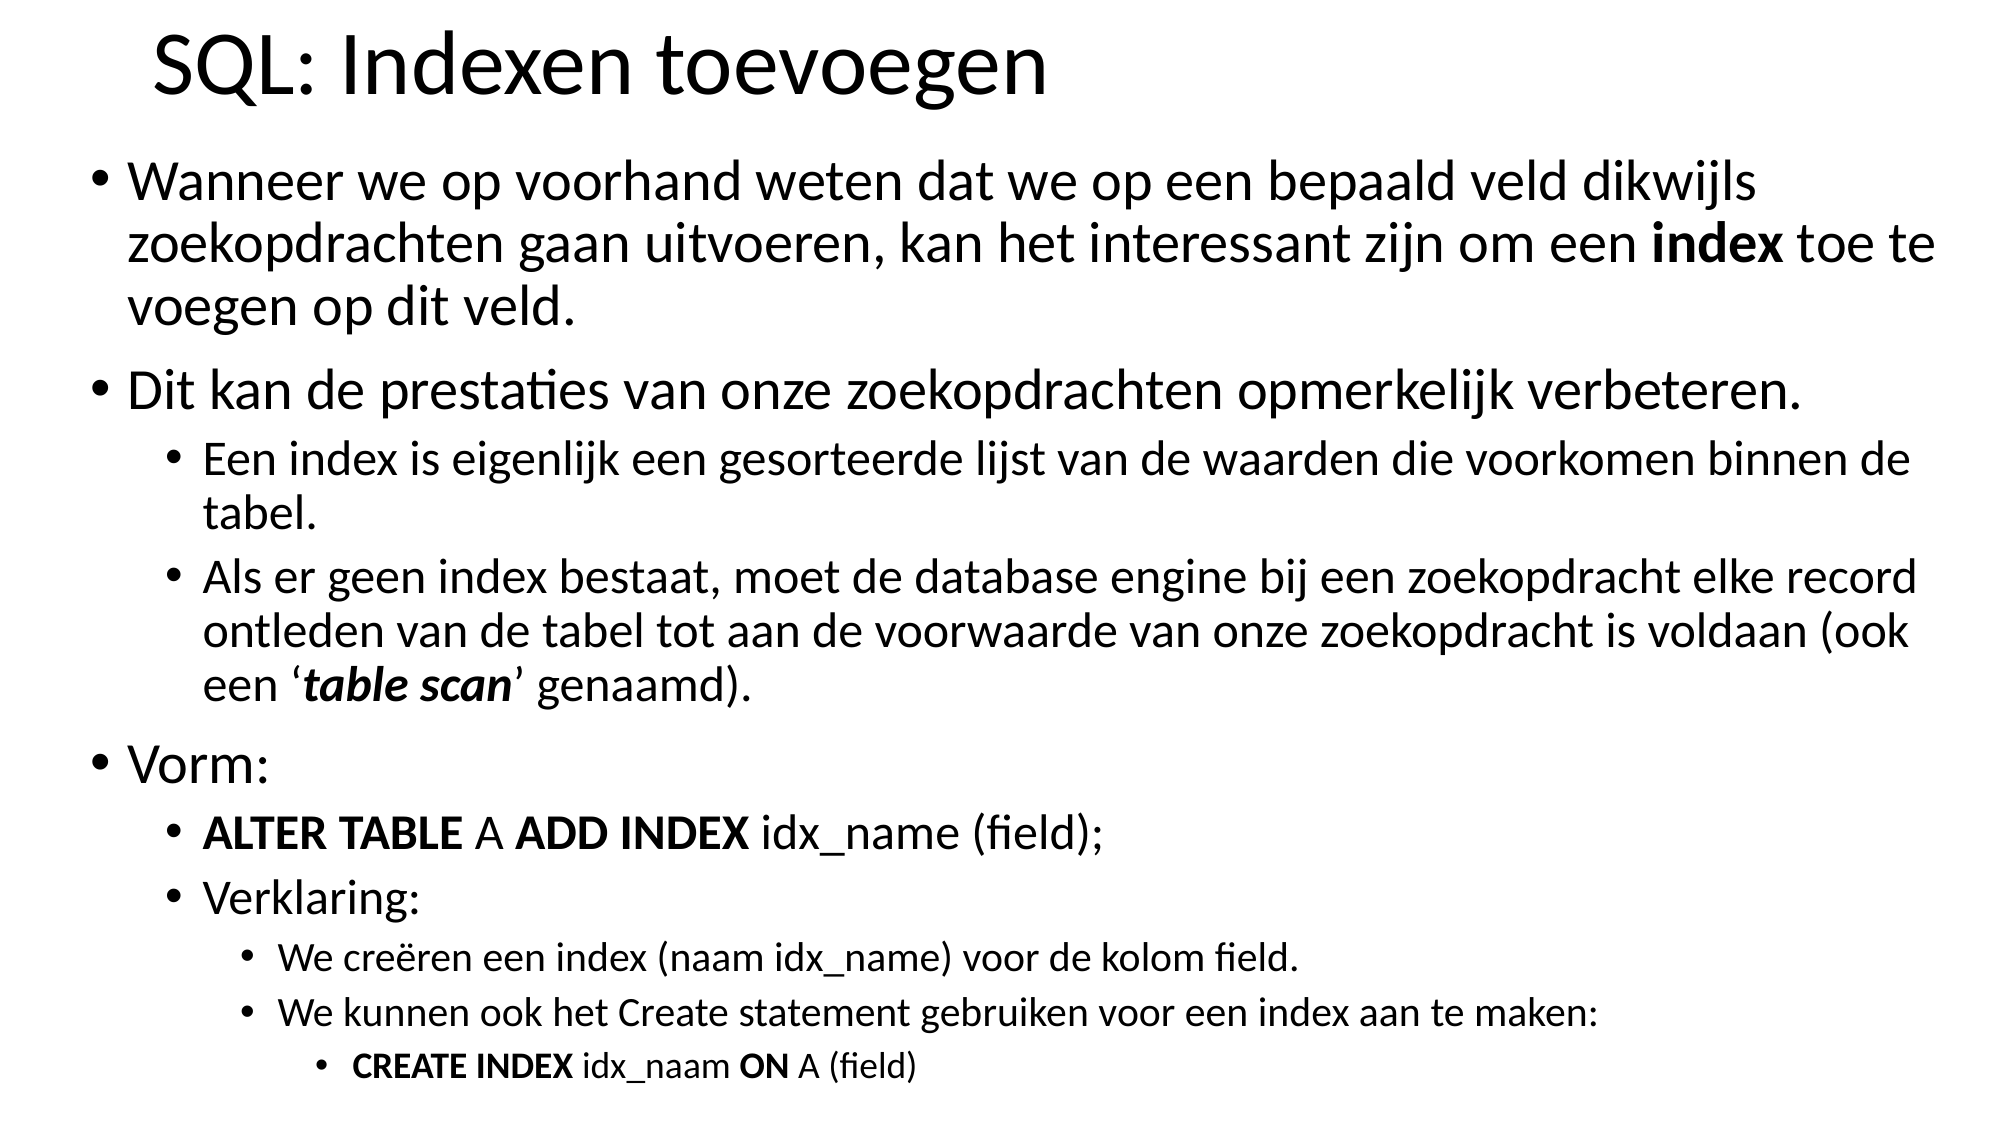

# SQL: Indexen toevoegen
Wanneer we op voorhand weten dat we op een bepaald veld dikwijls zoekopdrachten gaan uitvoeren, kan het interessant zijn om een index toe te voegen op dit veld.
Dit kan de prestaties van onze zoekopdrachten opmerkelijk verbeteren.
Een index is eigenlijk een gesorteerde lijst van de waarden die voorkomen binnen de tabel.
Als er geen index bestaat, moet de database engine bij een zoekopdracht elke record ontleden van de tabel tot aan de voorwaarde van onze zoekopdracht is voldaan (ook een ‘table scan’ genaamd).
Vorm:
ALTER TABLE A ADD INDEX idx_name (field);
Verklaring:
We creëren een index (naam idx_name) voor de kolom field.
We kunnen ook het Create statement gebruiken voor een index aan te maken:
CREATE INDEX idx_naam ON A (field)